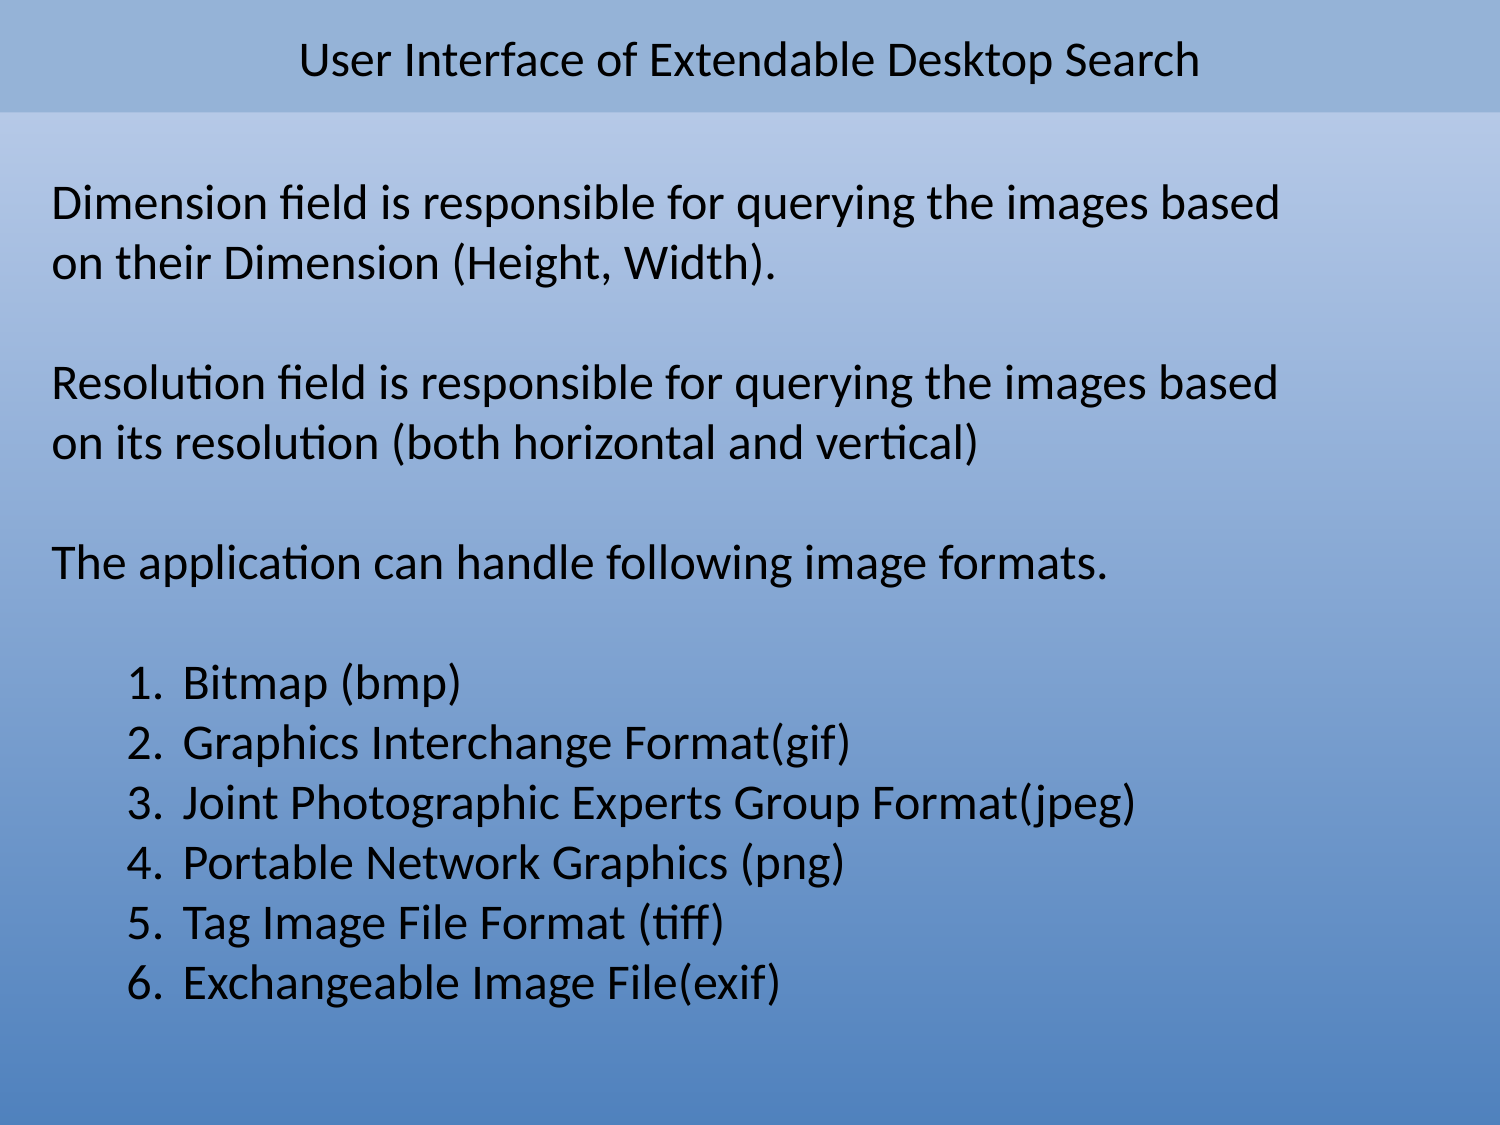

# User Interface of Extendable Desktop Search
Dimension field is responsible for querying the images based
on their Dimension (Height, Width).

Resolution field is responsible for querying the images based
on its resolution (both horizontal and vertical)

The application can handle following image formats.

Bitmap (bmp)
Graphics Interchange Format(gif)
Joint Photographic Experts Group Format(jpeg)
Portable Network Graphics (png)
Tag Image File Format (tiff)
Exchangeable Image File(exif)